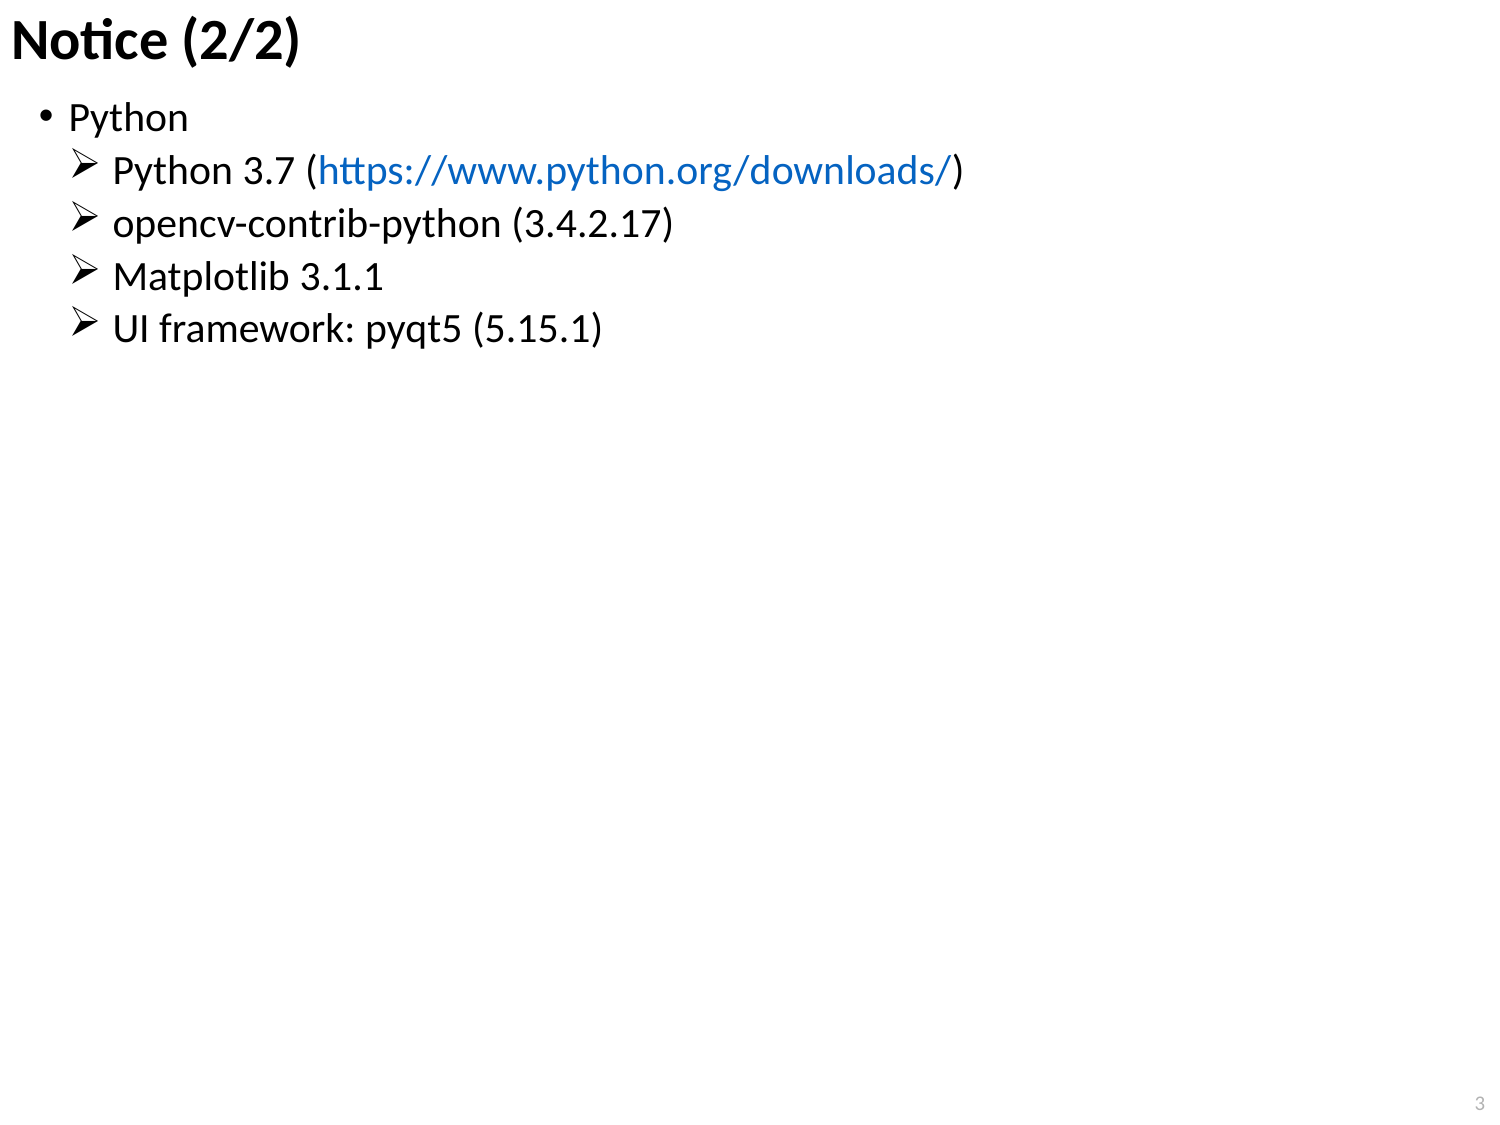

# Notice (2/2)
Python
Python 3.7 (https://www.python.org/downloads/)
opencv-contrib-python (3.4.2.17)
Matplotlib 3.1.1
UI framework: pyqt5 (5.15.1)
3